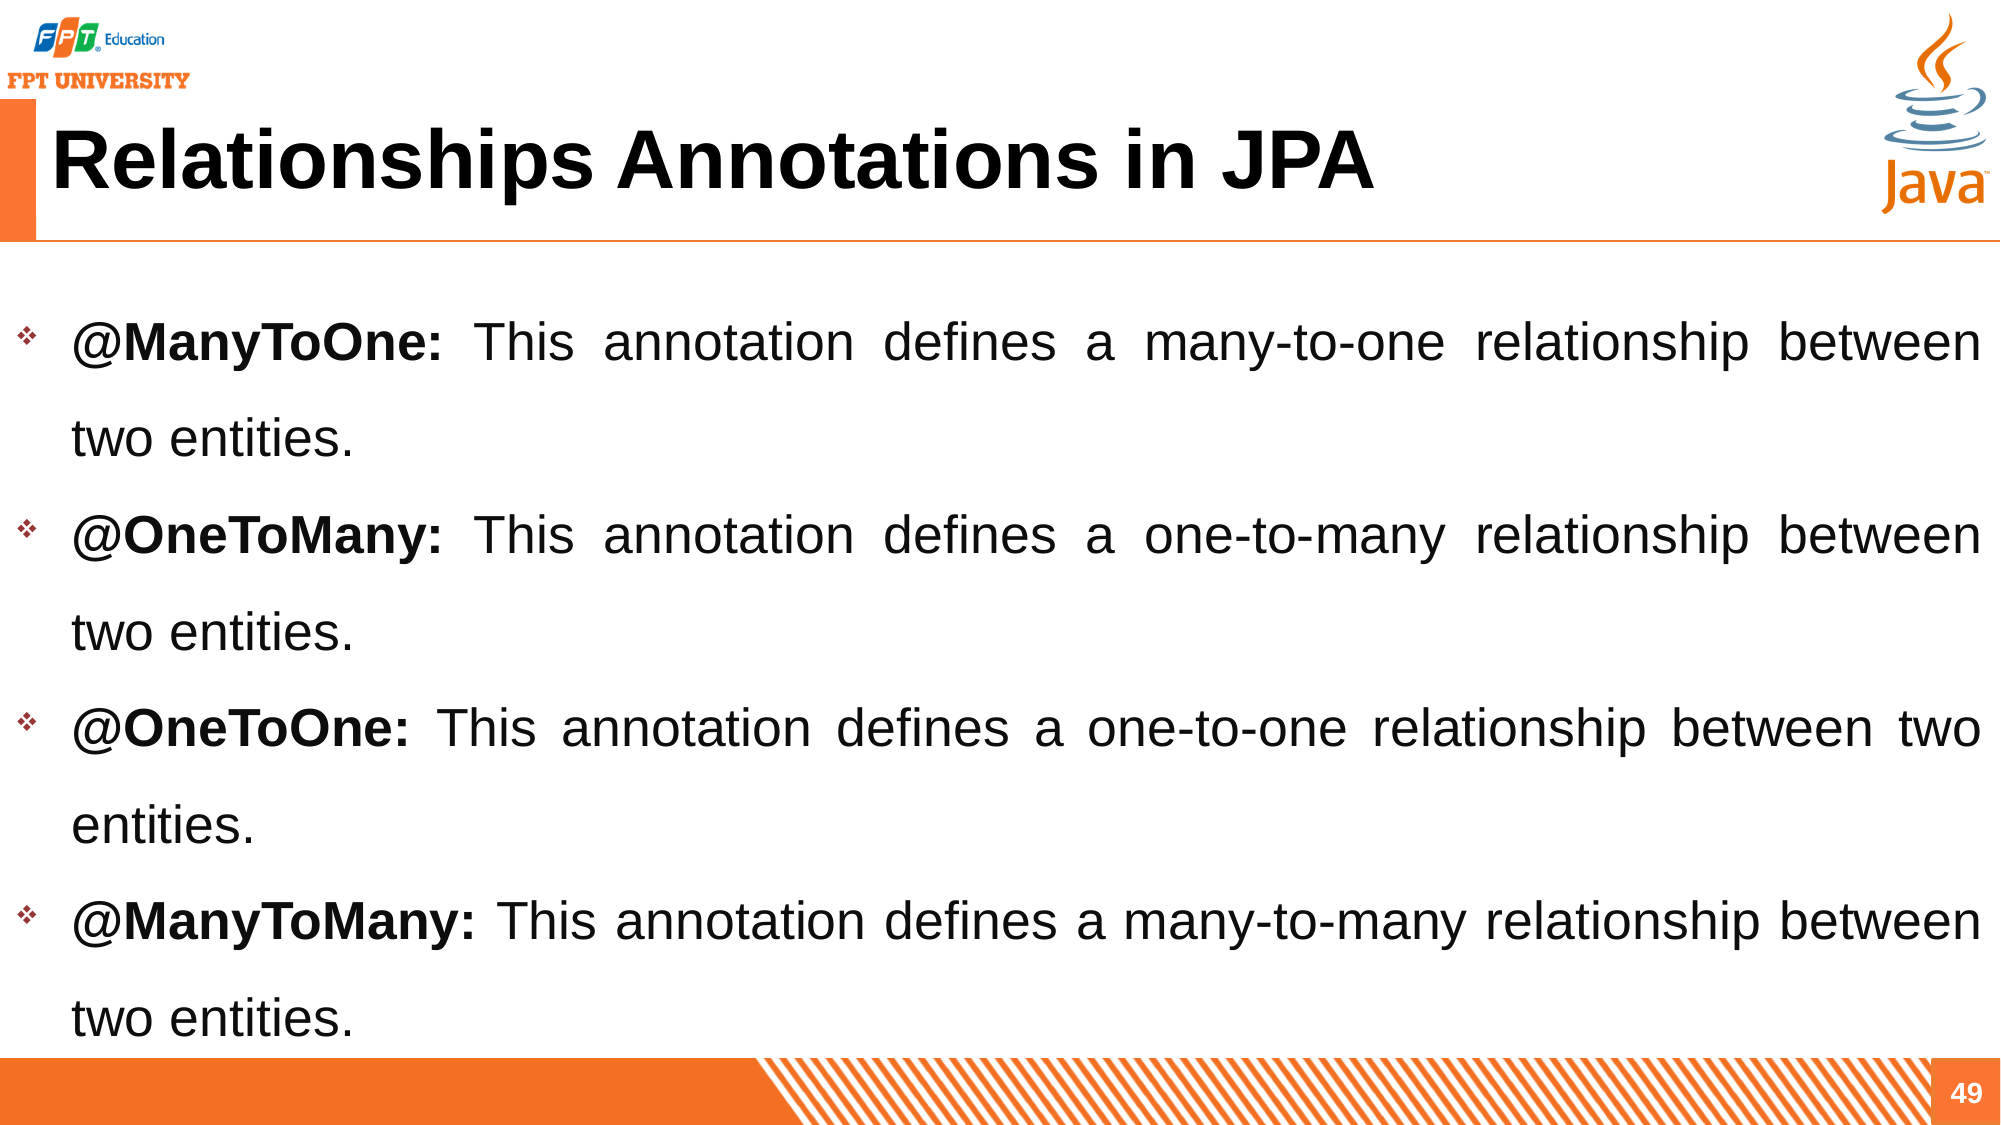

# Relationships Annotations in JPA
@ManyToOne: This annotation defines a many-to-one relationship between two entities.
@OneToMany: This annotation defines a one-to-many relationship between two entities.
@OneToOne: This annotation defines a one-to-one relationship between two entities.
@ManyToMany: This annotation defines a many-to-many relationship between two entities.
49